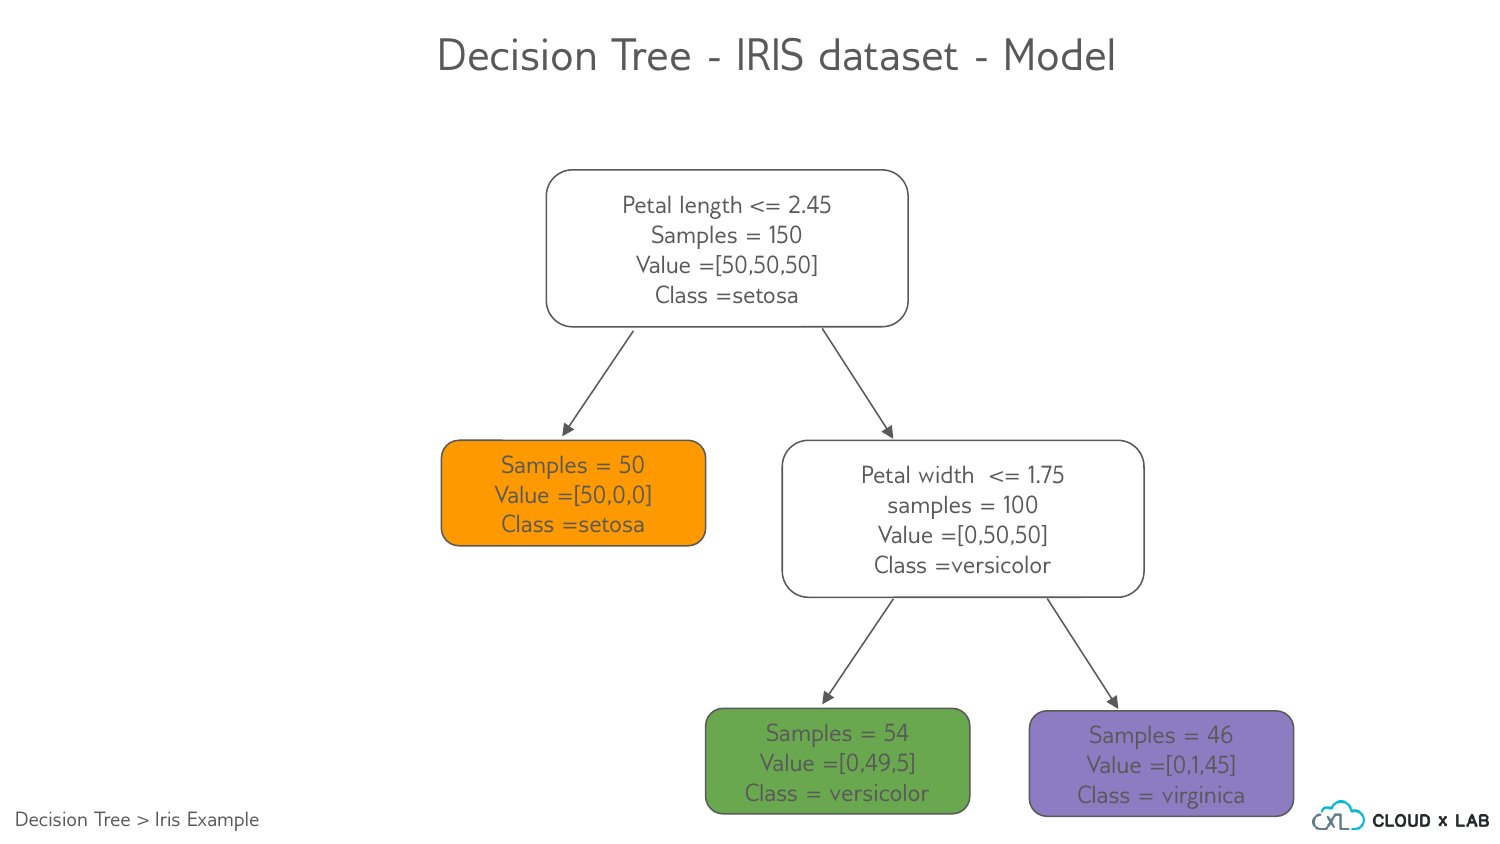

Decision Tree - IRIS dataset - Model
Petal length <= 2.45
Samples = 150
Value =[50,50,50]
Class =setosa
Samples = 50
Value =[50,0,0]
Class =setosa
Petal width  <= 1.75
samples = 100
Value =[0,50,50]
Class =versicolor
Samples = 54
Value =[0,49,5]
Class = versicolor
Samples = 46
Value =[0,1,45]
Class = virginica
Decision Tree > Iris Example